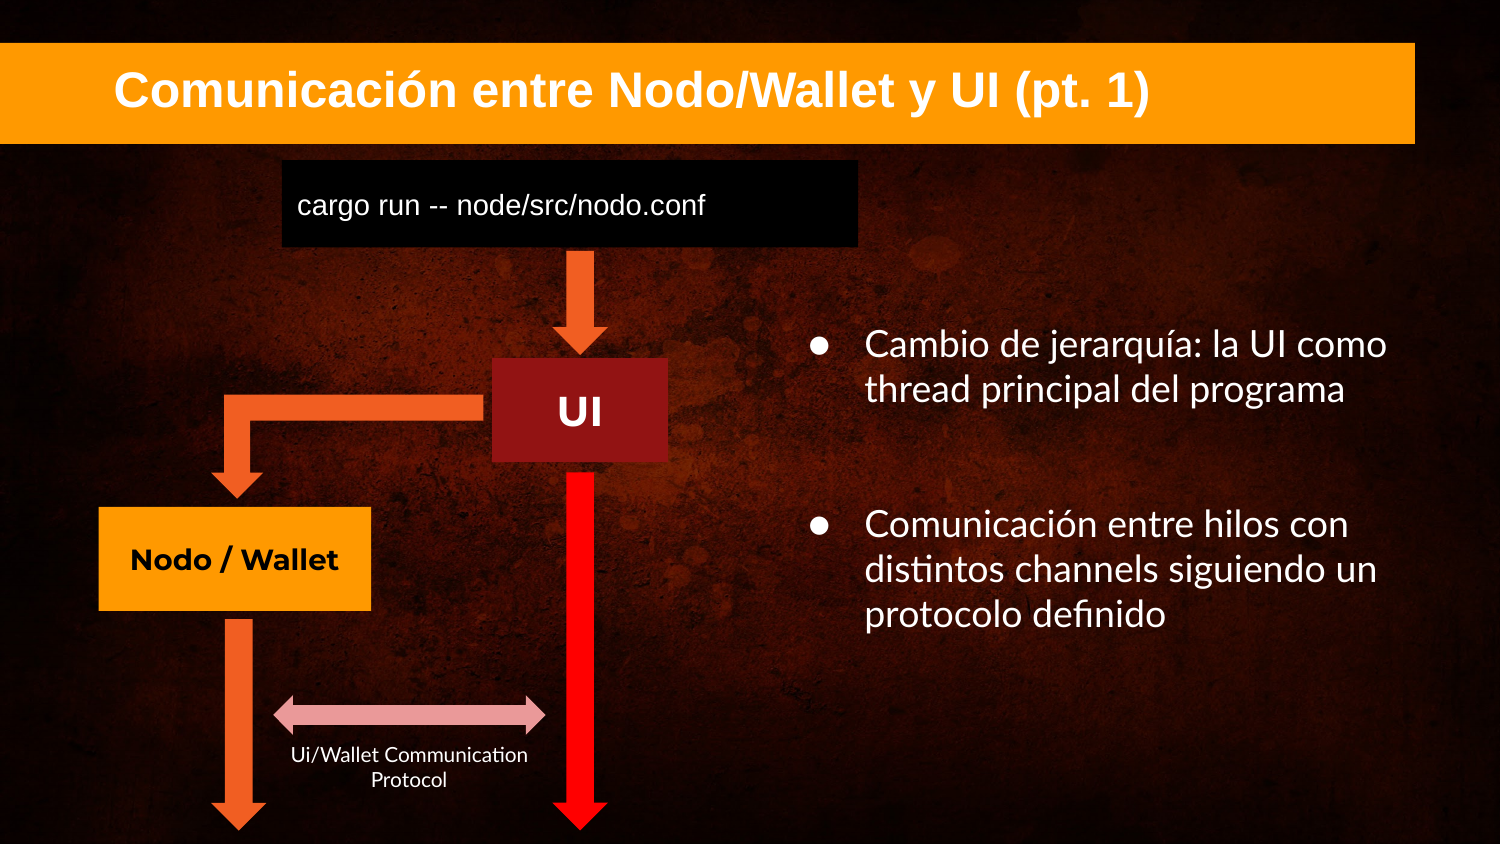

Comunicación entre Nodo/Wallet y UI (pt. 1)

cargo run -- node/src/nodo.conf

Cambio de jerarquía: la UI como thread principal del programa

Comunicación entre hilos con distintos channels siguiendo un protocolo definido

UI

Nodo / Wallet

Ui/Wallet Communication Protocol